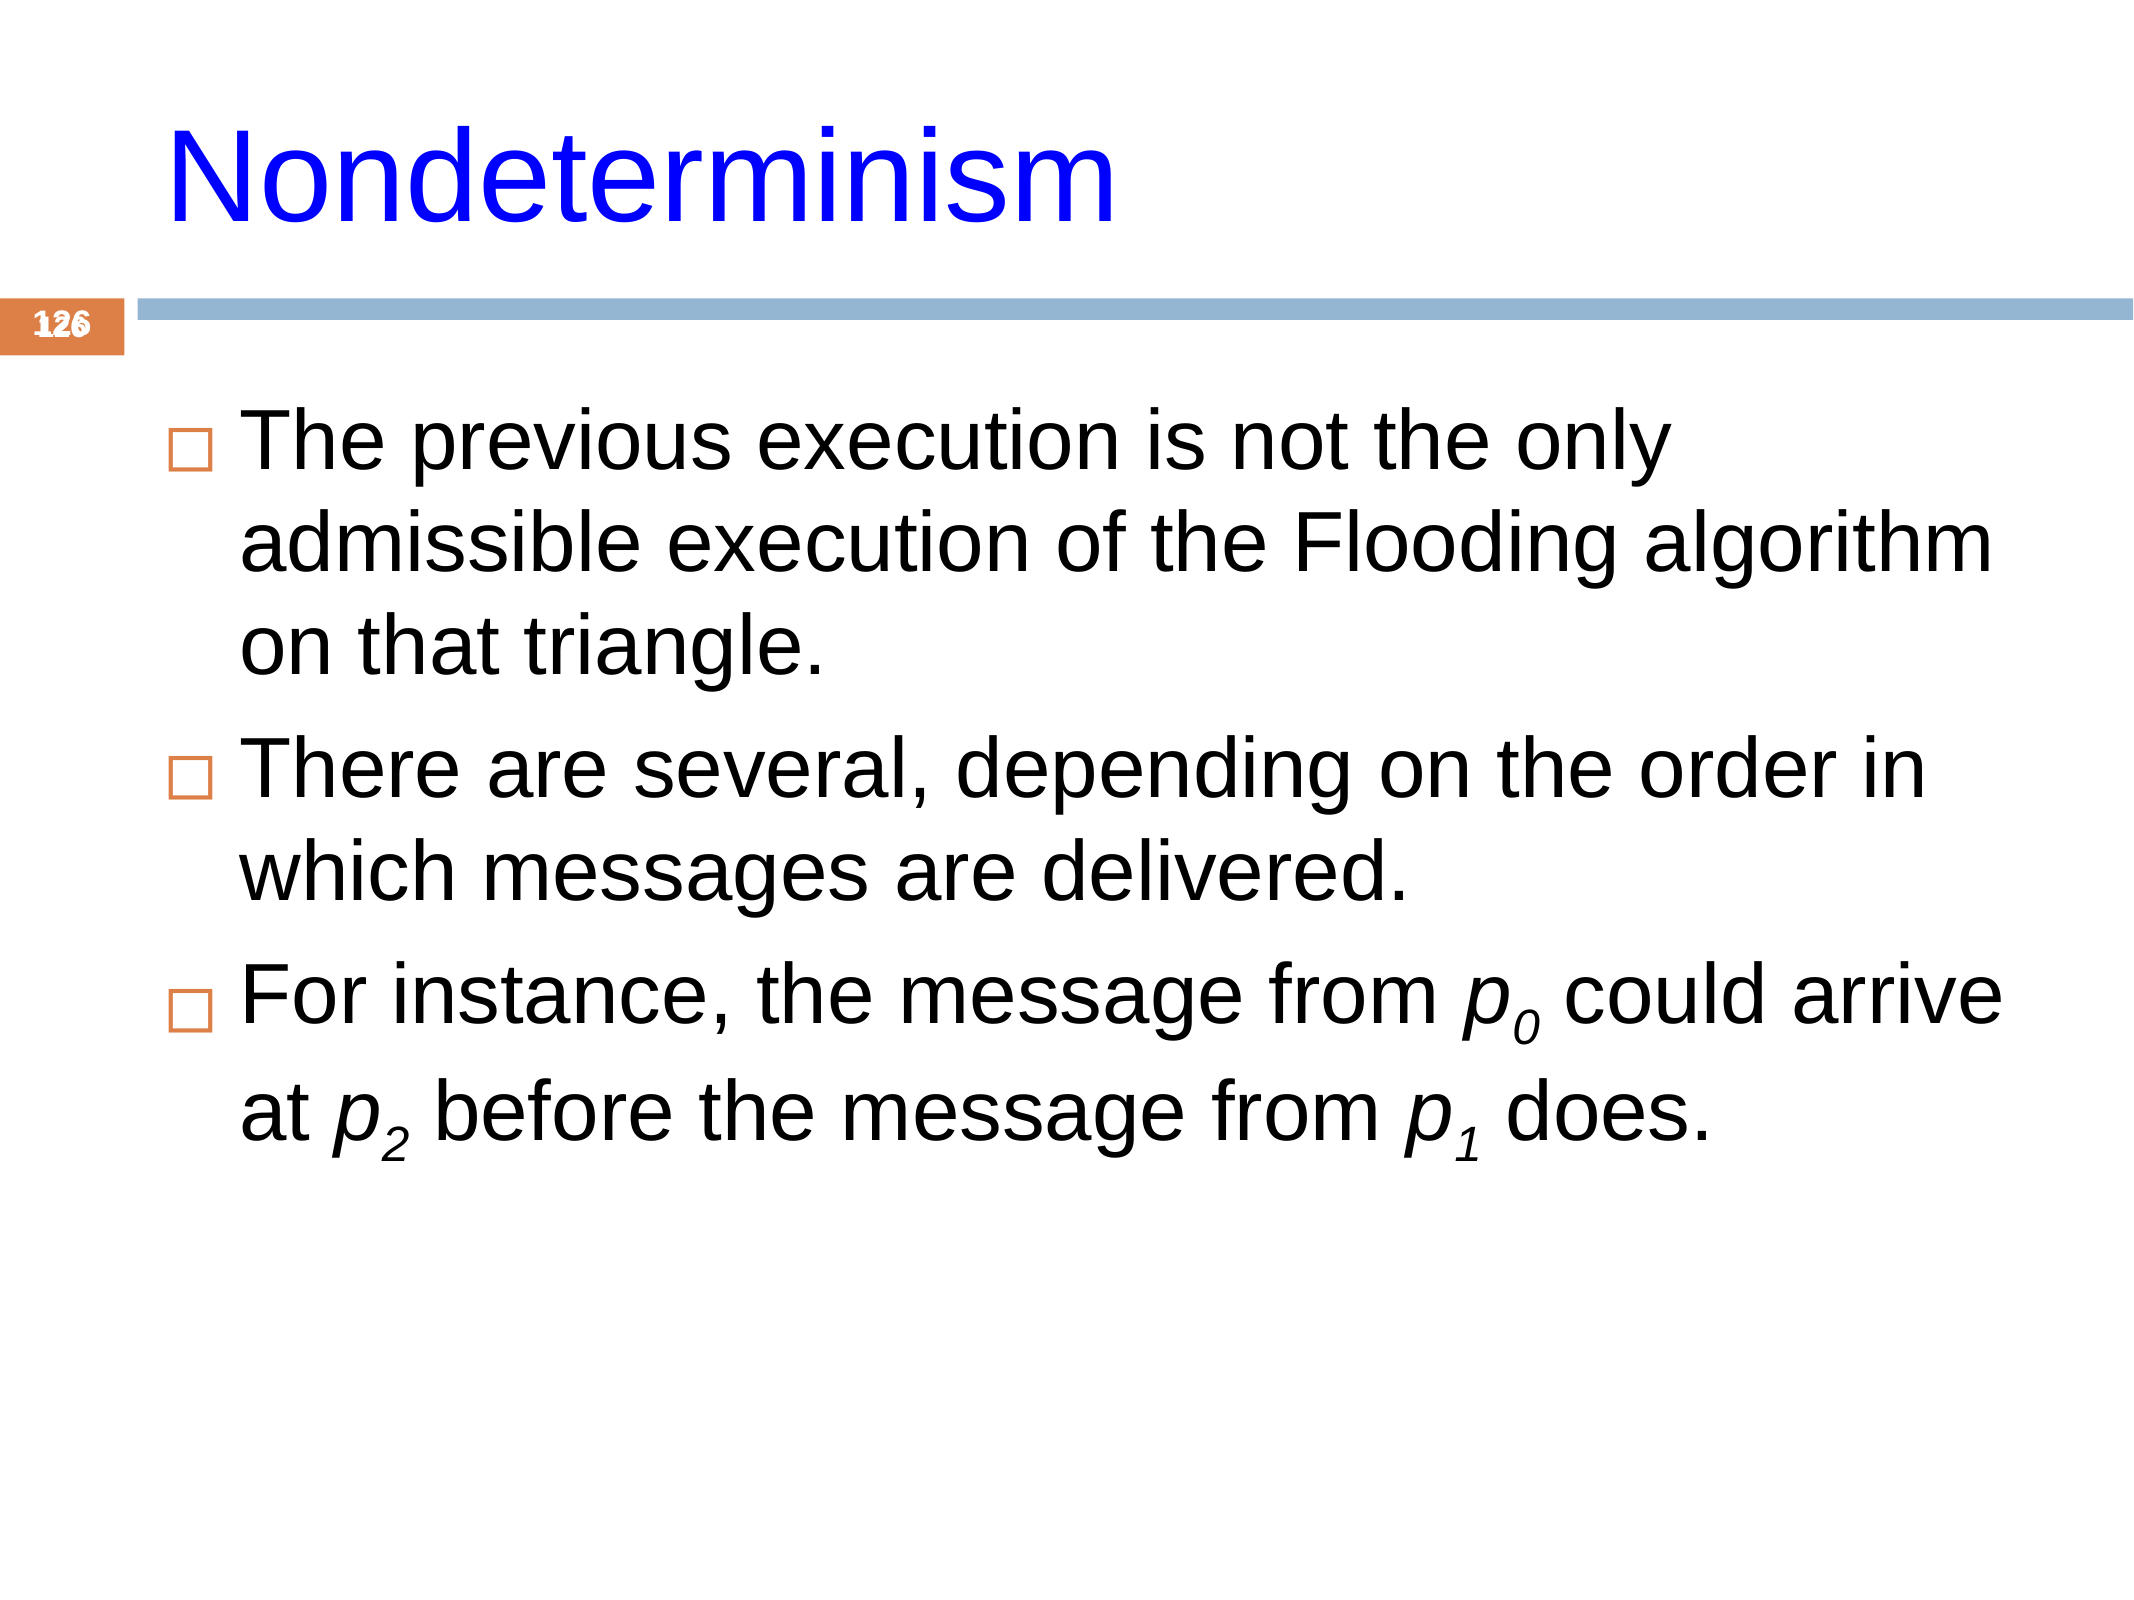

# Nondeterminism
126
126
The previous execution is not the only admissible execution of the Flooding algorithm on that triangle.
There are several, depending on the order in which messages are delivered.
For instance, the message from p0 could arrive at p2 before the message from p1 does.